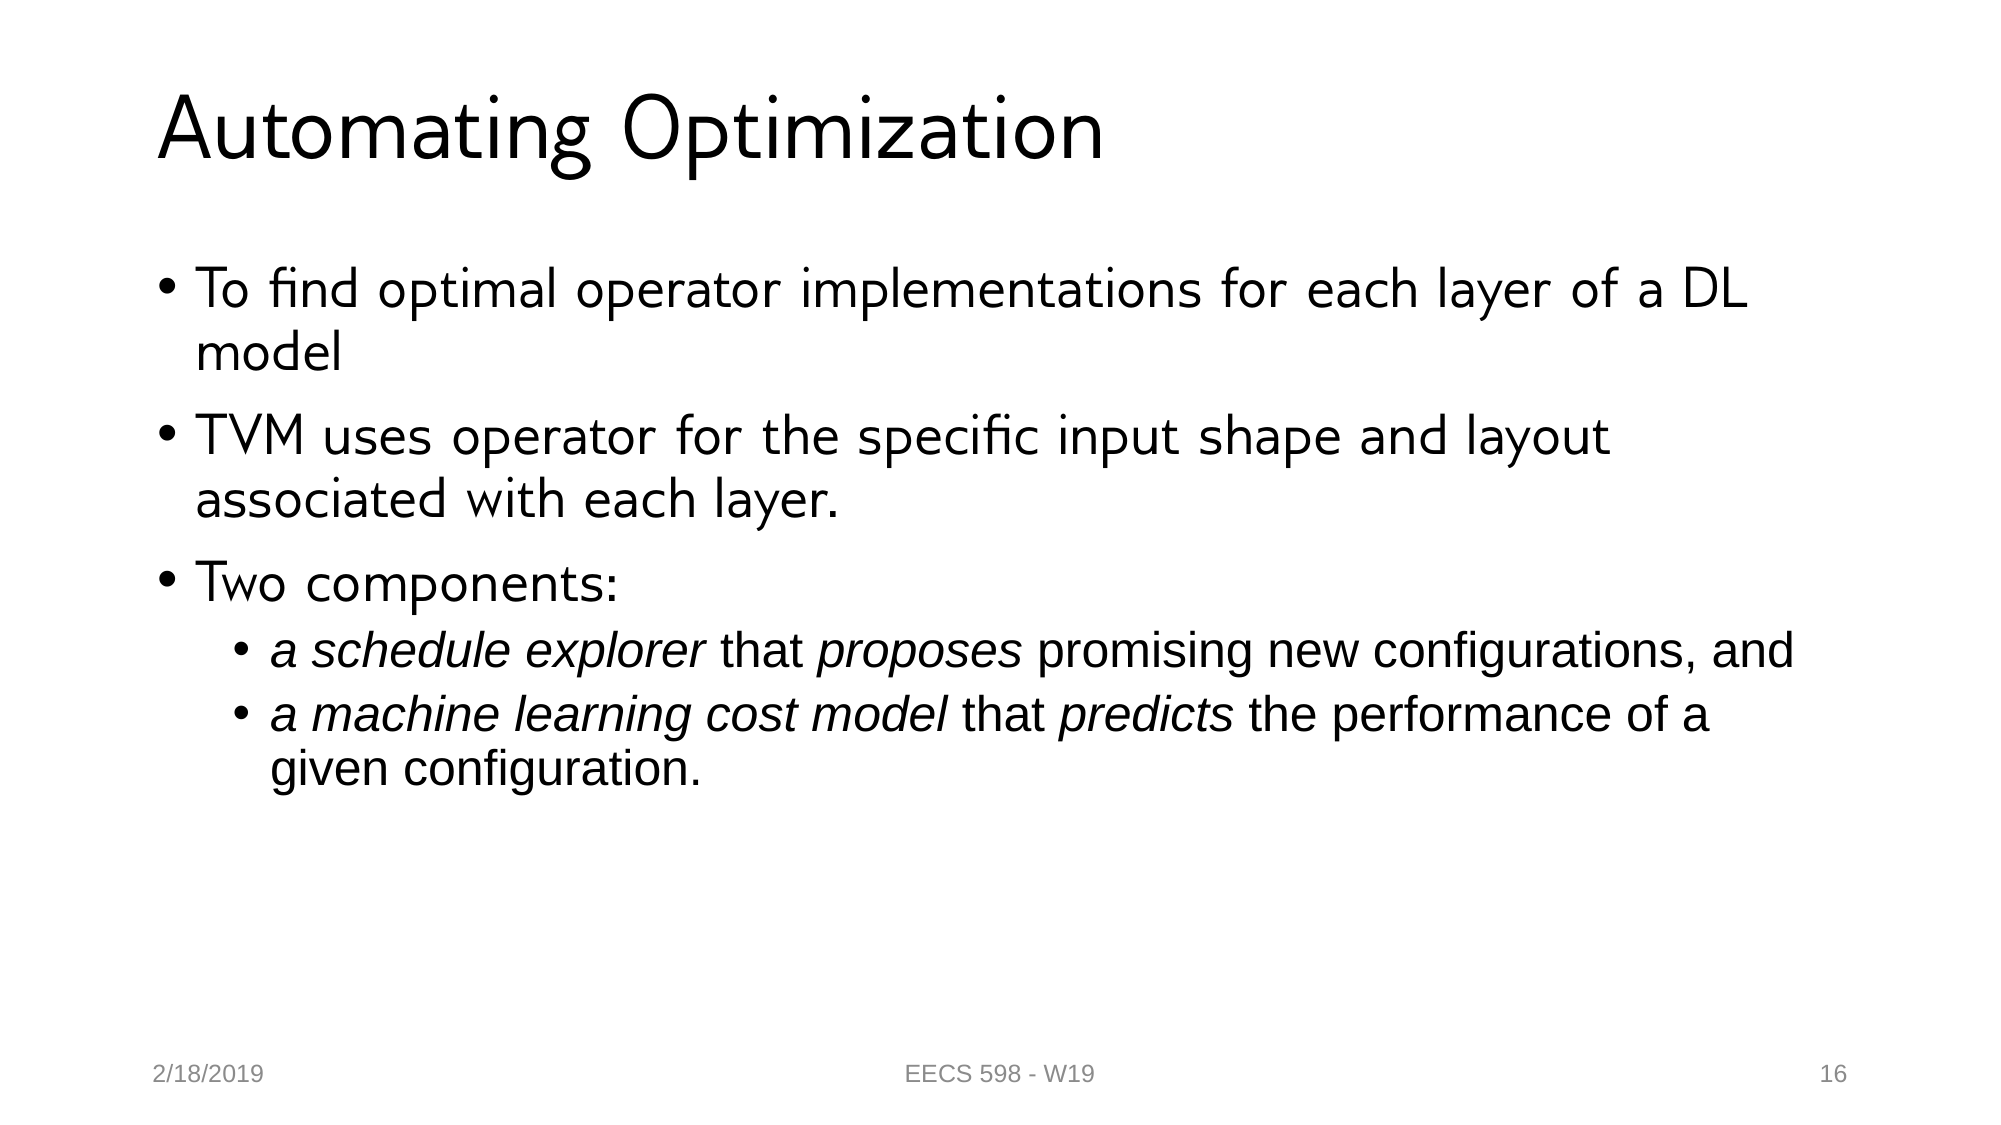

# Automating Optimization
To find optimal operator implementations for each layer of a DL model
TVM uses operator for the specific input shape and layout associated with each layer.
Two components:
a schedule explorer that proposes promising new configurations, and
a machine learning cost model that predicts the performance of a given configuration.

2/18/2019
EECS 598 - W19
16